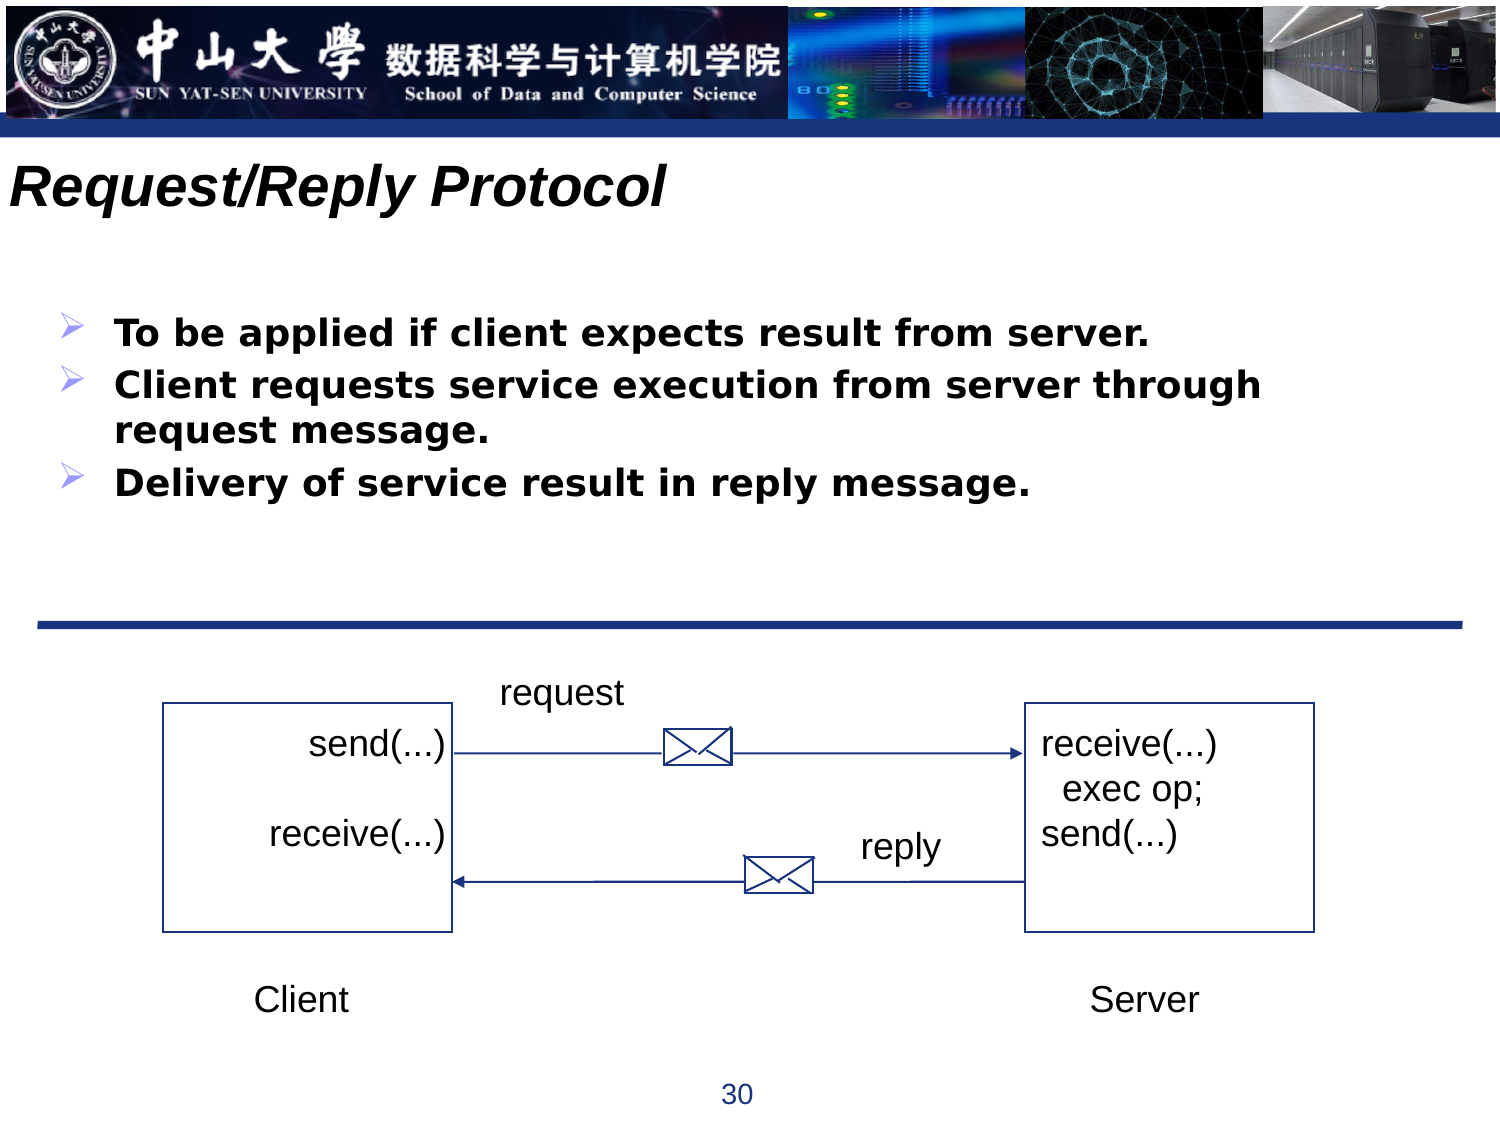

Request/Reply Protocol
To be applied if client expects result from server.
Client requests service execution from server through request message.
Delivery of service result in reply message.

request

send(...)

receive(...)
receive(...)
  exec op;
send(...)

reply

Client
Server
30